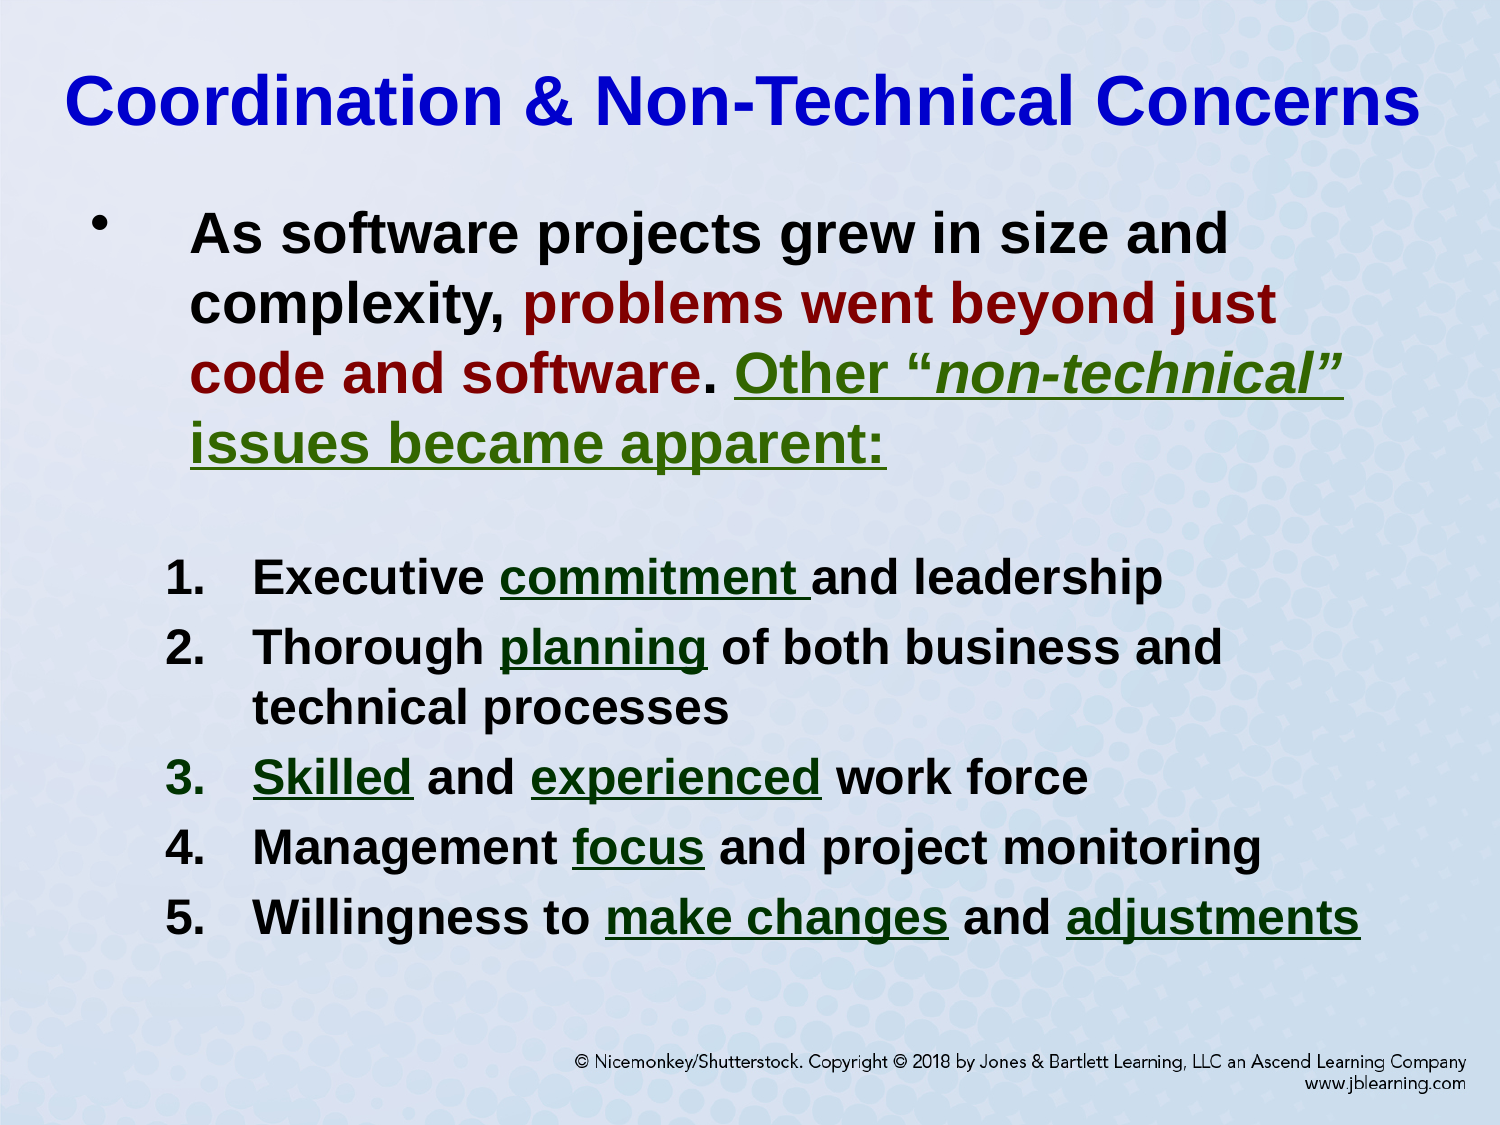

# Coordination & Non-Technical Concerns
As software projects grew in size and complexity, problems went beyond just code and software. Other “non-technical” issues became apparent:

Executive commitment and leadership
Thorough planning of both business and technical processes
Skilled and experienced work force
Management focus and project monitoring
Willingness to make changes and adjustments